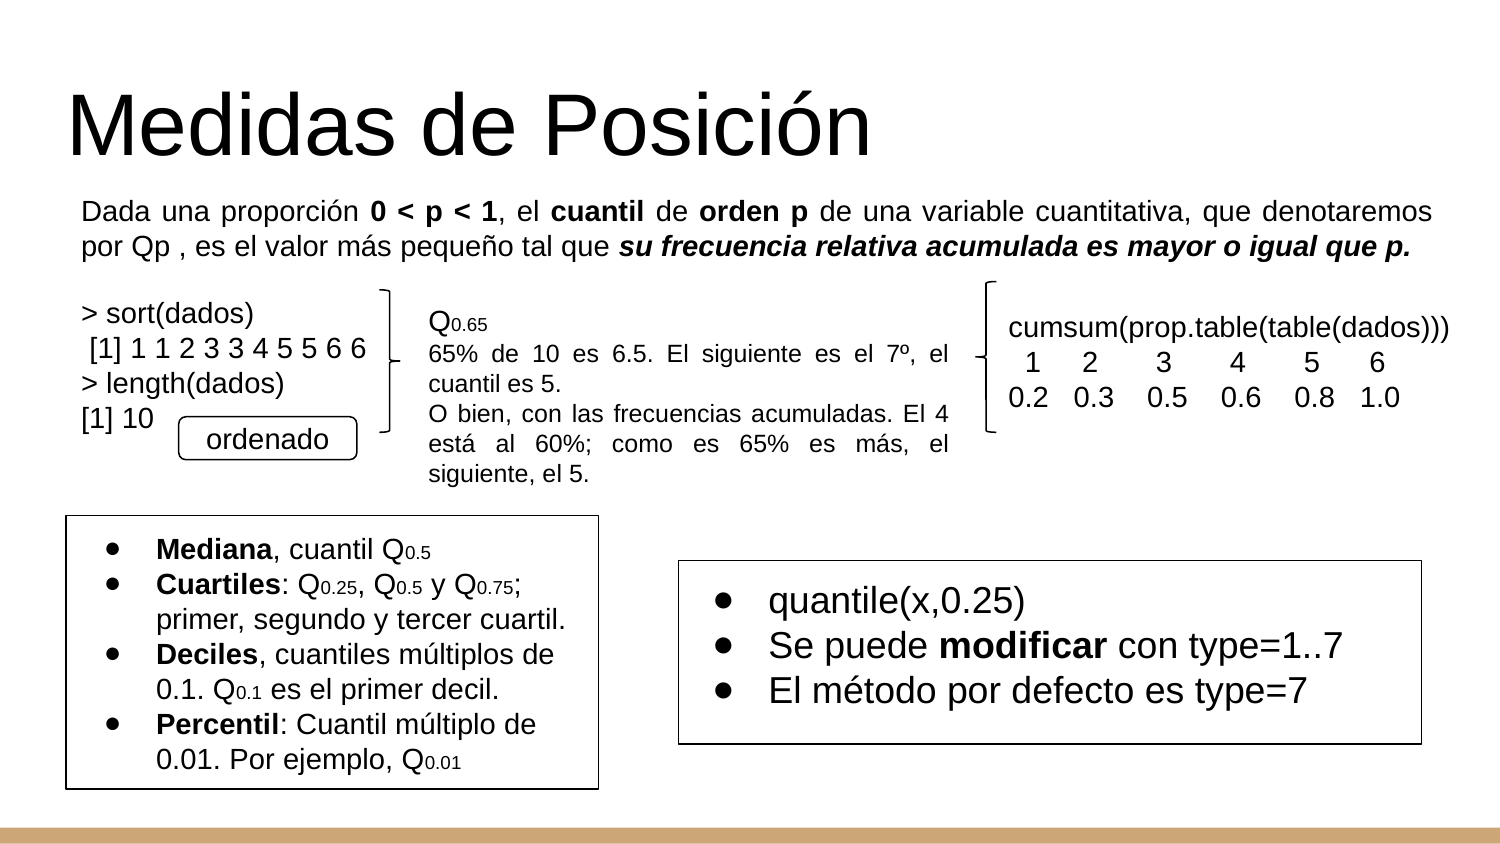

# Medidas de Posición
Dada una proporción 0 < p < 1, el cuantil de orden p de una variable cuantitativa, que denotaremos por Qp , es el valor más pequeño tal que su frecuencia relativa acumulada es mayor o igual que p.

Q0.65
65% de 10 es 6.5. El siguiente es el 7º, el cuantil es 5.
O bien, con las frecuencias acumuladas. El 4 está al 60%; como es 65% es más, el siguiente, el 5.

cumsum(prop.table(table(dados)))
  1     2       3       4       5      6
0.2   0.3    0.5    0.6    0.8   1.0
> sort(dados)
 [1] 1 1 2 3 3 4 5 5 6 6
> length(dados)
[1] 10
ordenado
Mediana, cuantil Q0.5
Cuartiles: Q0.25, Q0.5 y Q0.75; primer, segundo y tercer cuartil.
Deciles, cuantiles múltiplos de 0.1. Q0.1 es el primer decil.
Percentil: Cuantil múltiplo de 0.01. Por ejemplo, Q0.01

quantile(x,0.25)
Se puede modificar con type=1..7
El método por defecto es type=7